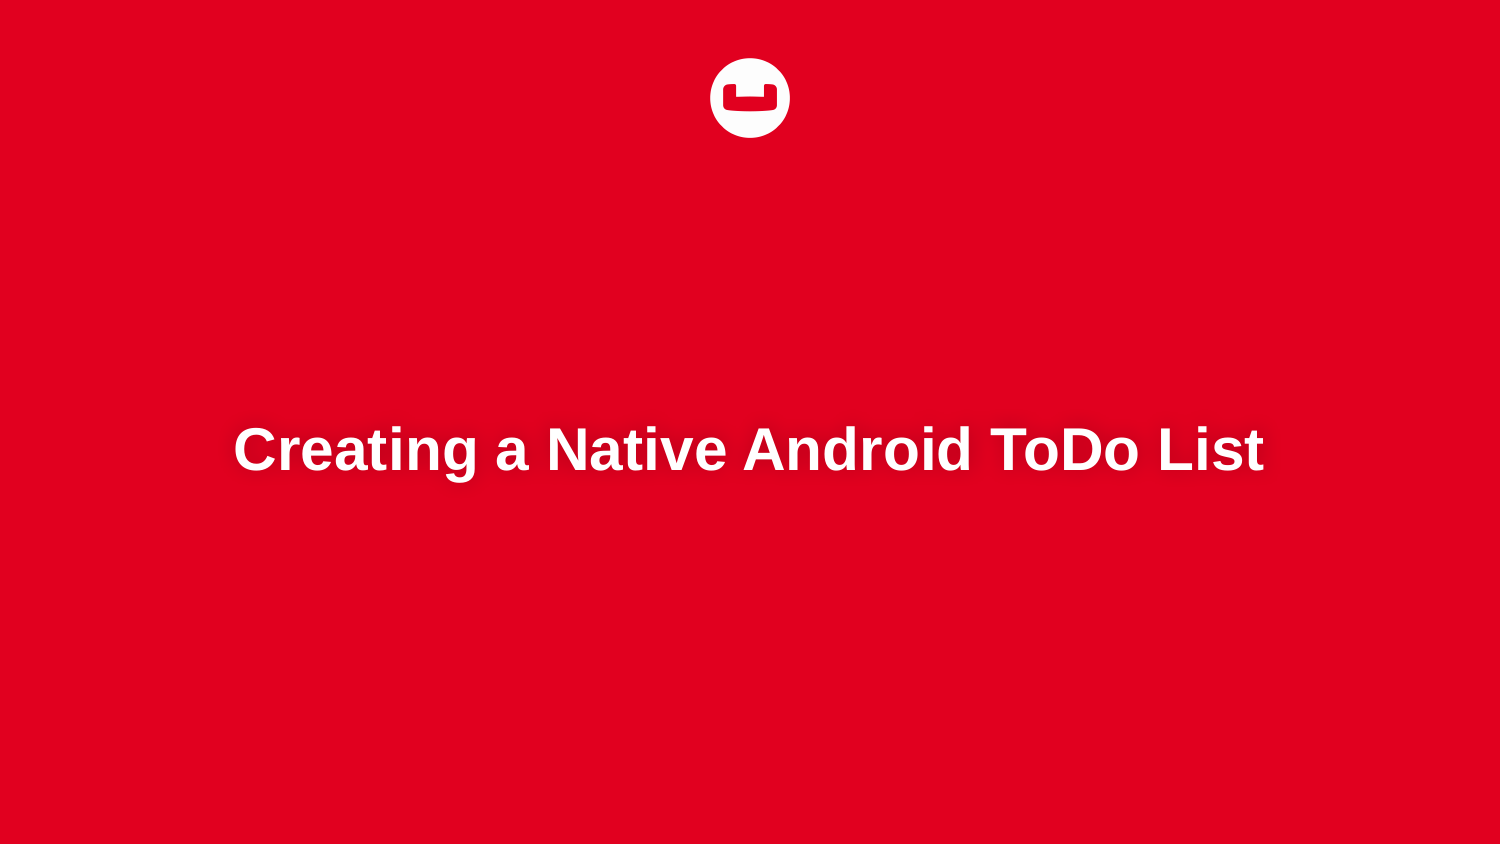

# Creating a Native Android ToDo List